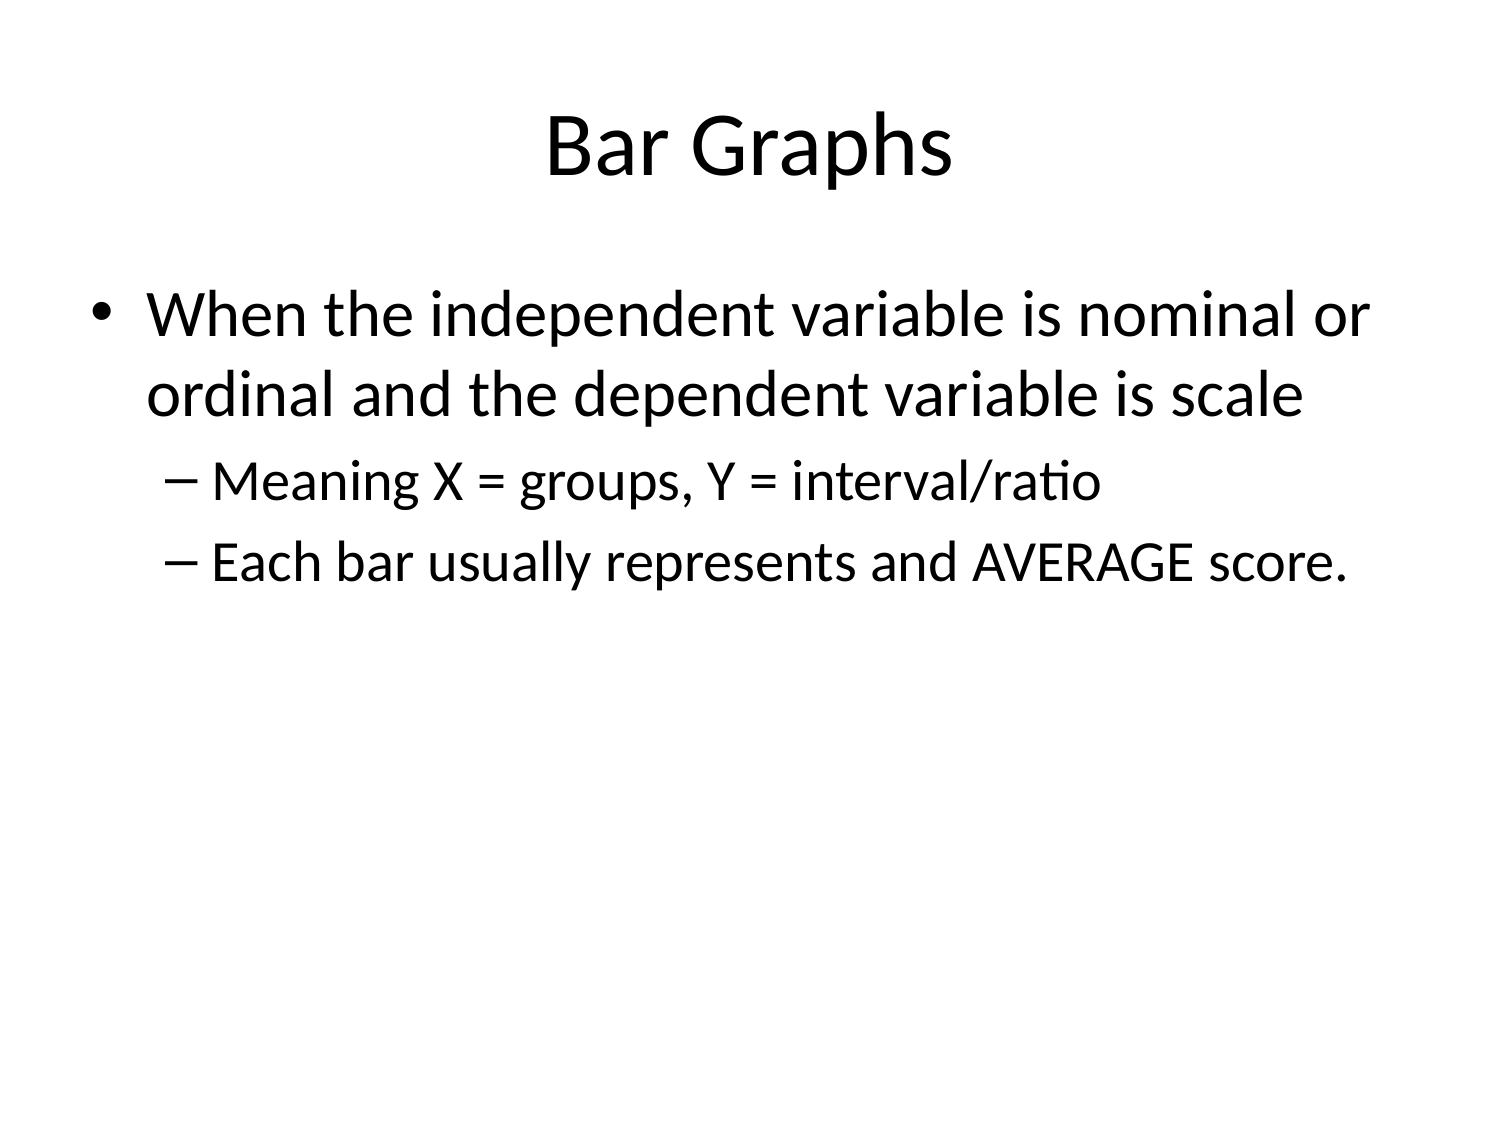

# Bar Graphs
When the independent variable is nominal or ordinal and the dependent variable is scale
Meaning X = groups, Y = interval/ratio
Each bar usually represents and AVERAGE score.